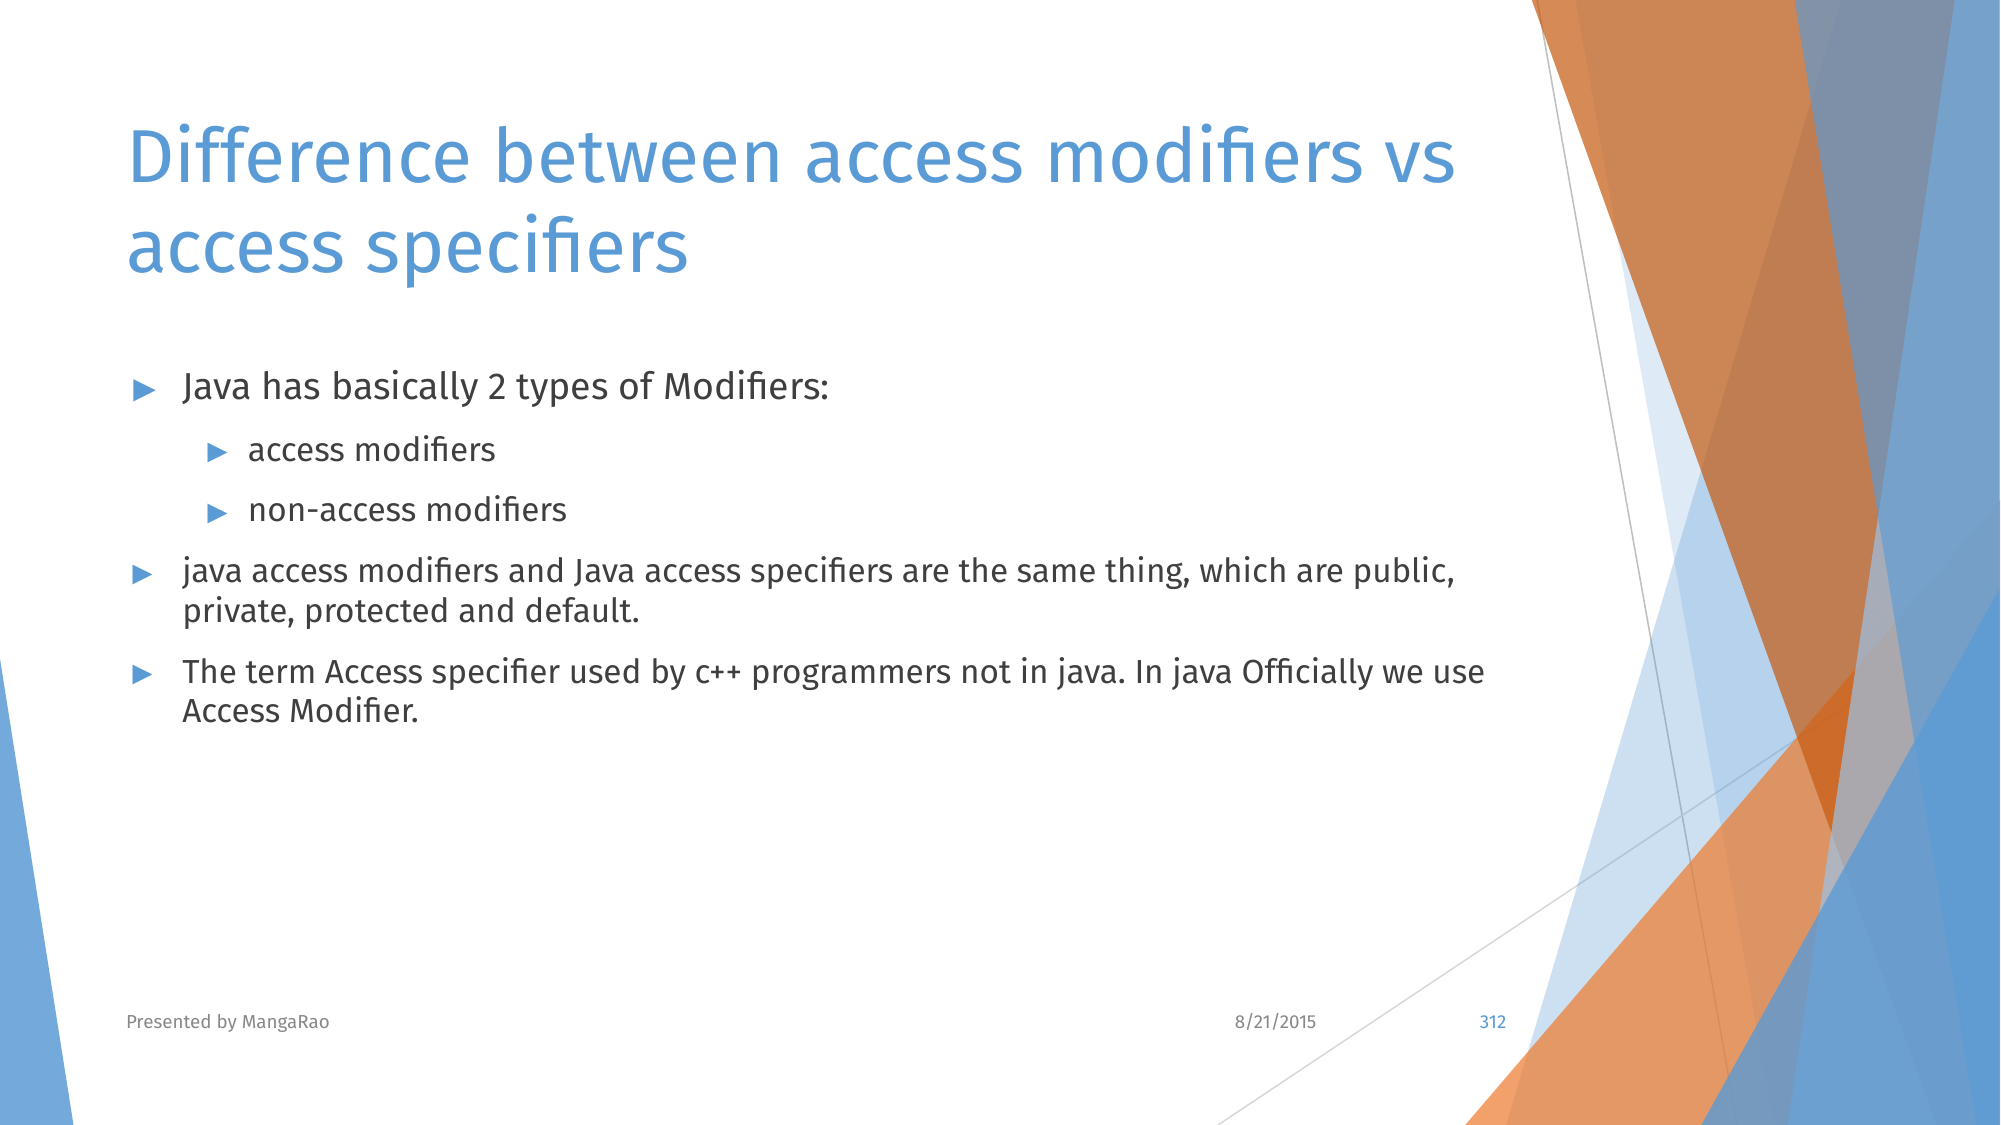

# Difference between access modifiers vs access specifiers
Java has basically 2 types of Modifiers:
access modifiers
non-access modifiers
java access modifiers and Java access specifiers are the same thing, which are public, private, protected and default.
The term Access specifier used by c++ programmers not in java. In java Officially we use Access Modifier.
Presented by MangaRao
8/21/2015
312